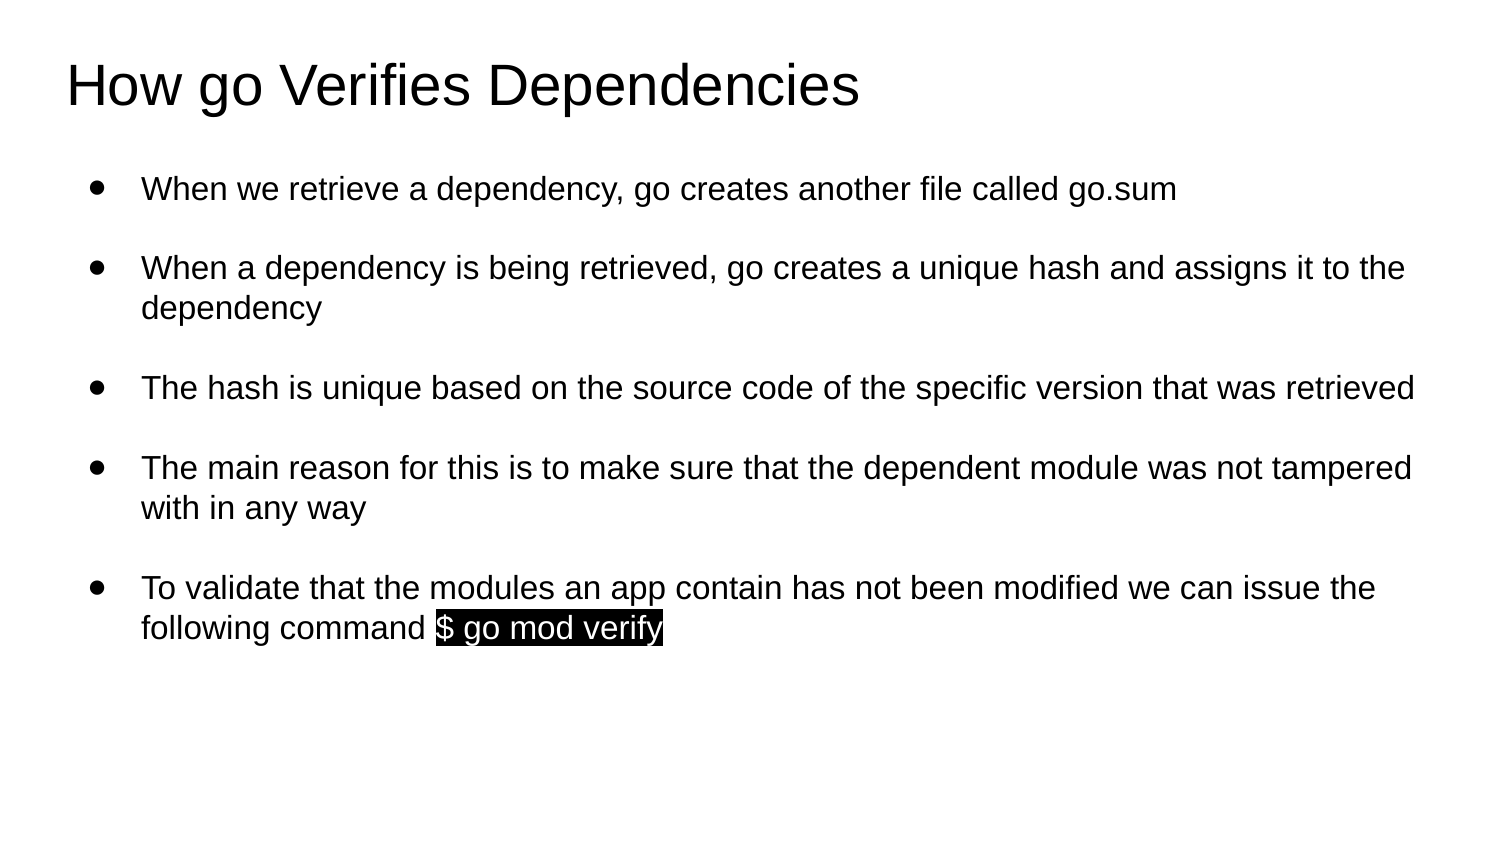

# How go Verifies Dependencies
When we retrieve a dependency, go creates another file called go.sum

When a dependency is being retrieved, go creates a unique hash and assigns it to the dependency

The hash is unique based on the source code of the specific version that was retrieved

The main reason for this is to make sure that the dependent module was not tampered with in any way

To validate that the modules an app contain has not been modified we can issue the following command $ go mod verify